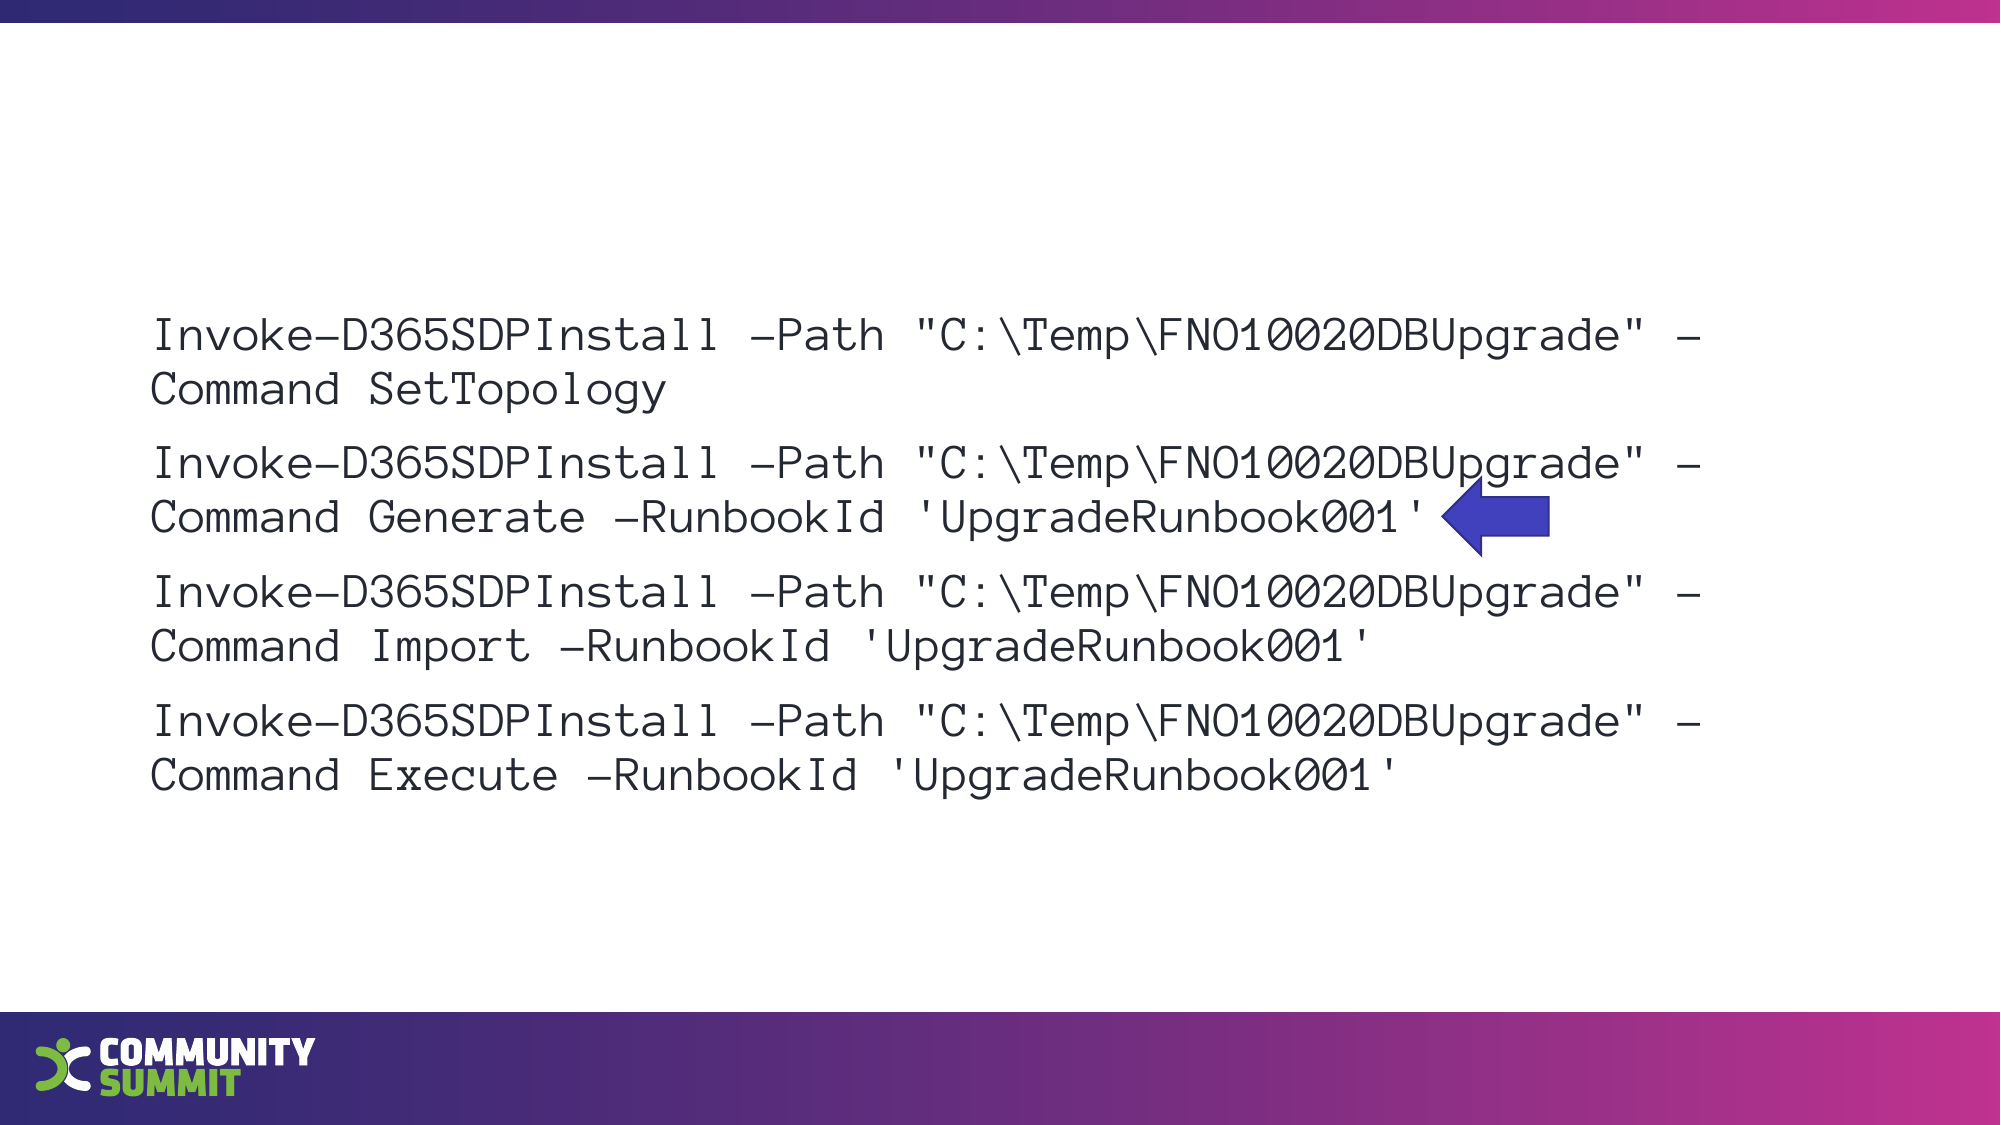

#
Invoke-D365SDPInstall -Path "C:\Temp\FNO10020DBUpgrade" -Command SetTopology
Invoke-D365SDPInstall -Path "C:\Temp\FNO10020DBUpgrade" -Command Generate -RunbookId 'UpgradeRunbook001'
Invoke-D365SDPInstall -Path "C:\Temp\FNO10020DBUpgrade" -Command Import -RunbookId 'UpgradeRunbook001'
Invoke-D365SDPInstall -Path "C:\Temp\FNO10020DBUpgrade" -Command Execute -RunbookId 'UpgradeRunbook001'